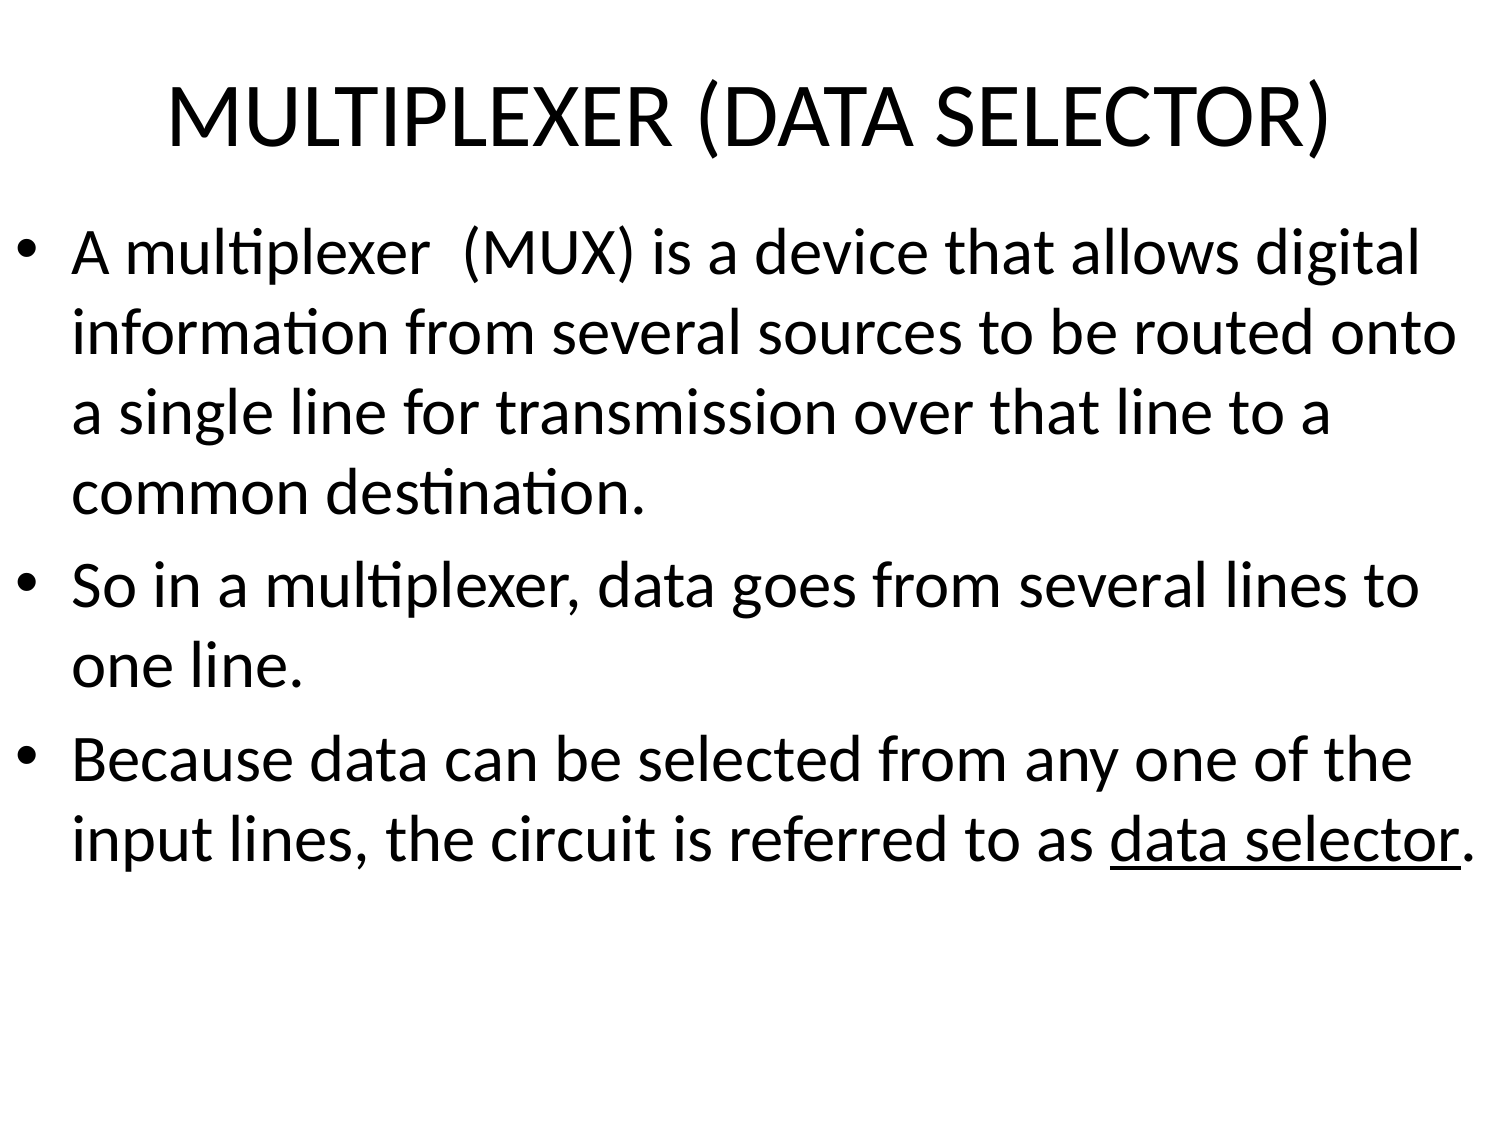

# MULTIPLEXER (DATA SELECTOR)
A multiplexer  (MUX) is a device that allows digital information from several sources to be routed onto a single line for transmission over that line to a common destination.
So in a multiplexer, data goes from several lines to one line.
Because data can be selected from any one of the input lines, the circuit is referred to as data selector.